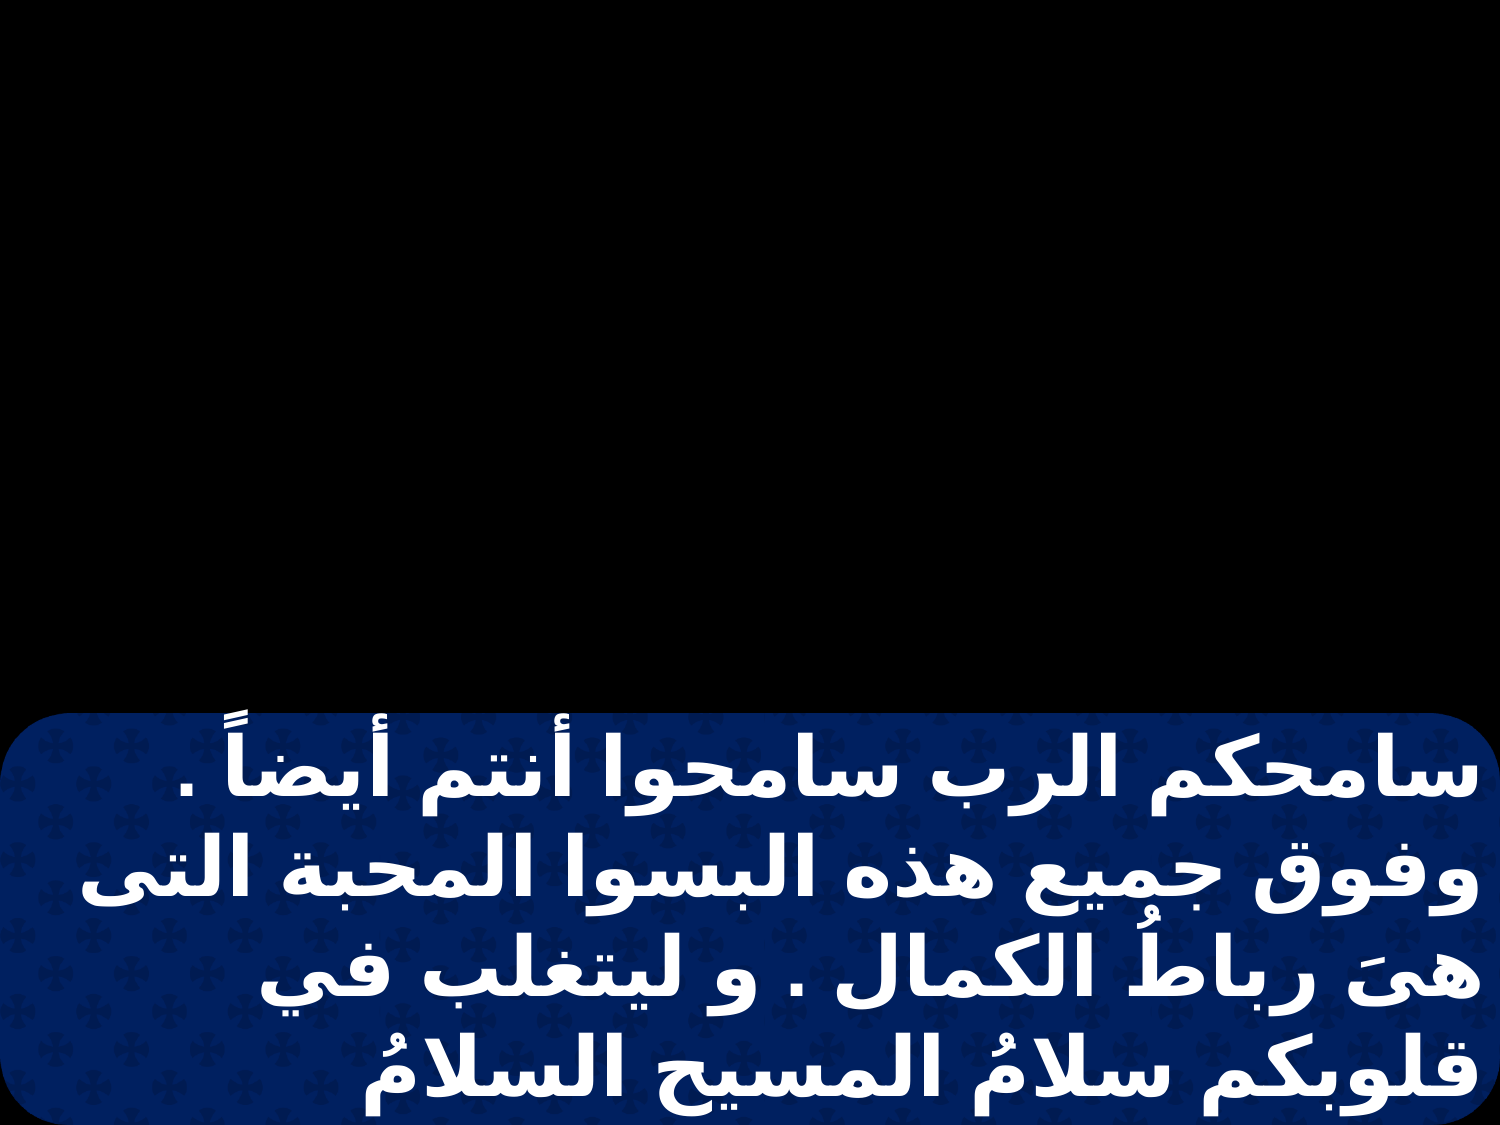

سامحكم الرب سامحوا أنتم أيضاً . وفوق جميع هذه البسوا المحبة التى هىَ رباطُ الكمال . و ليتغلب في قلوبكم سلامُ المسيح السلامُ